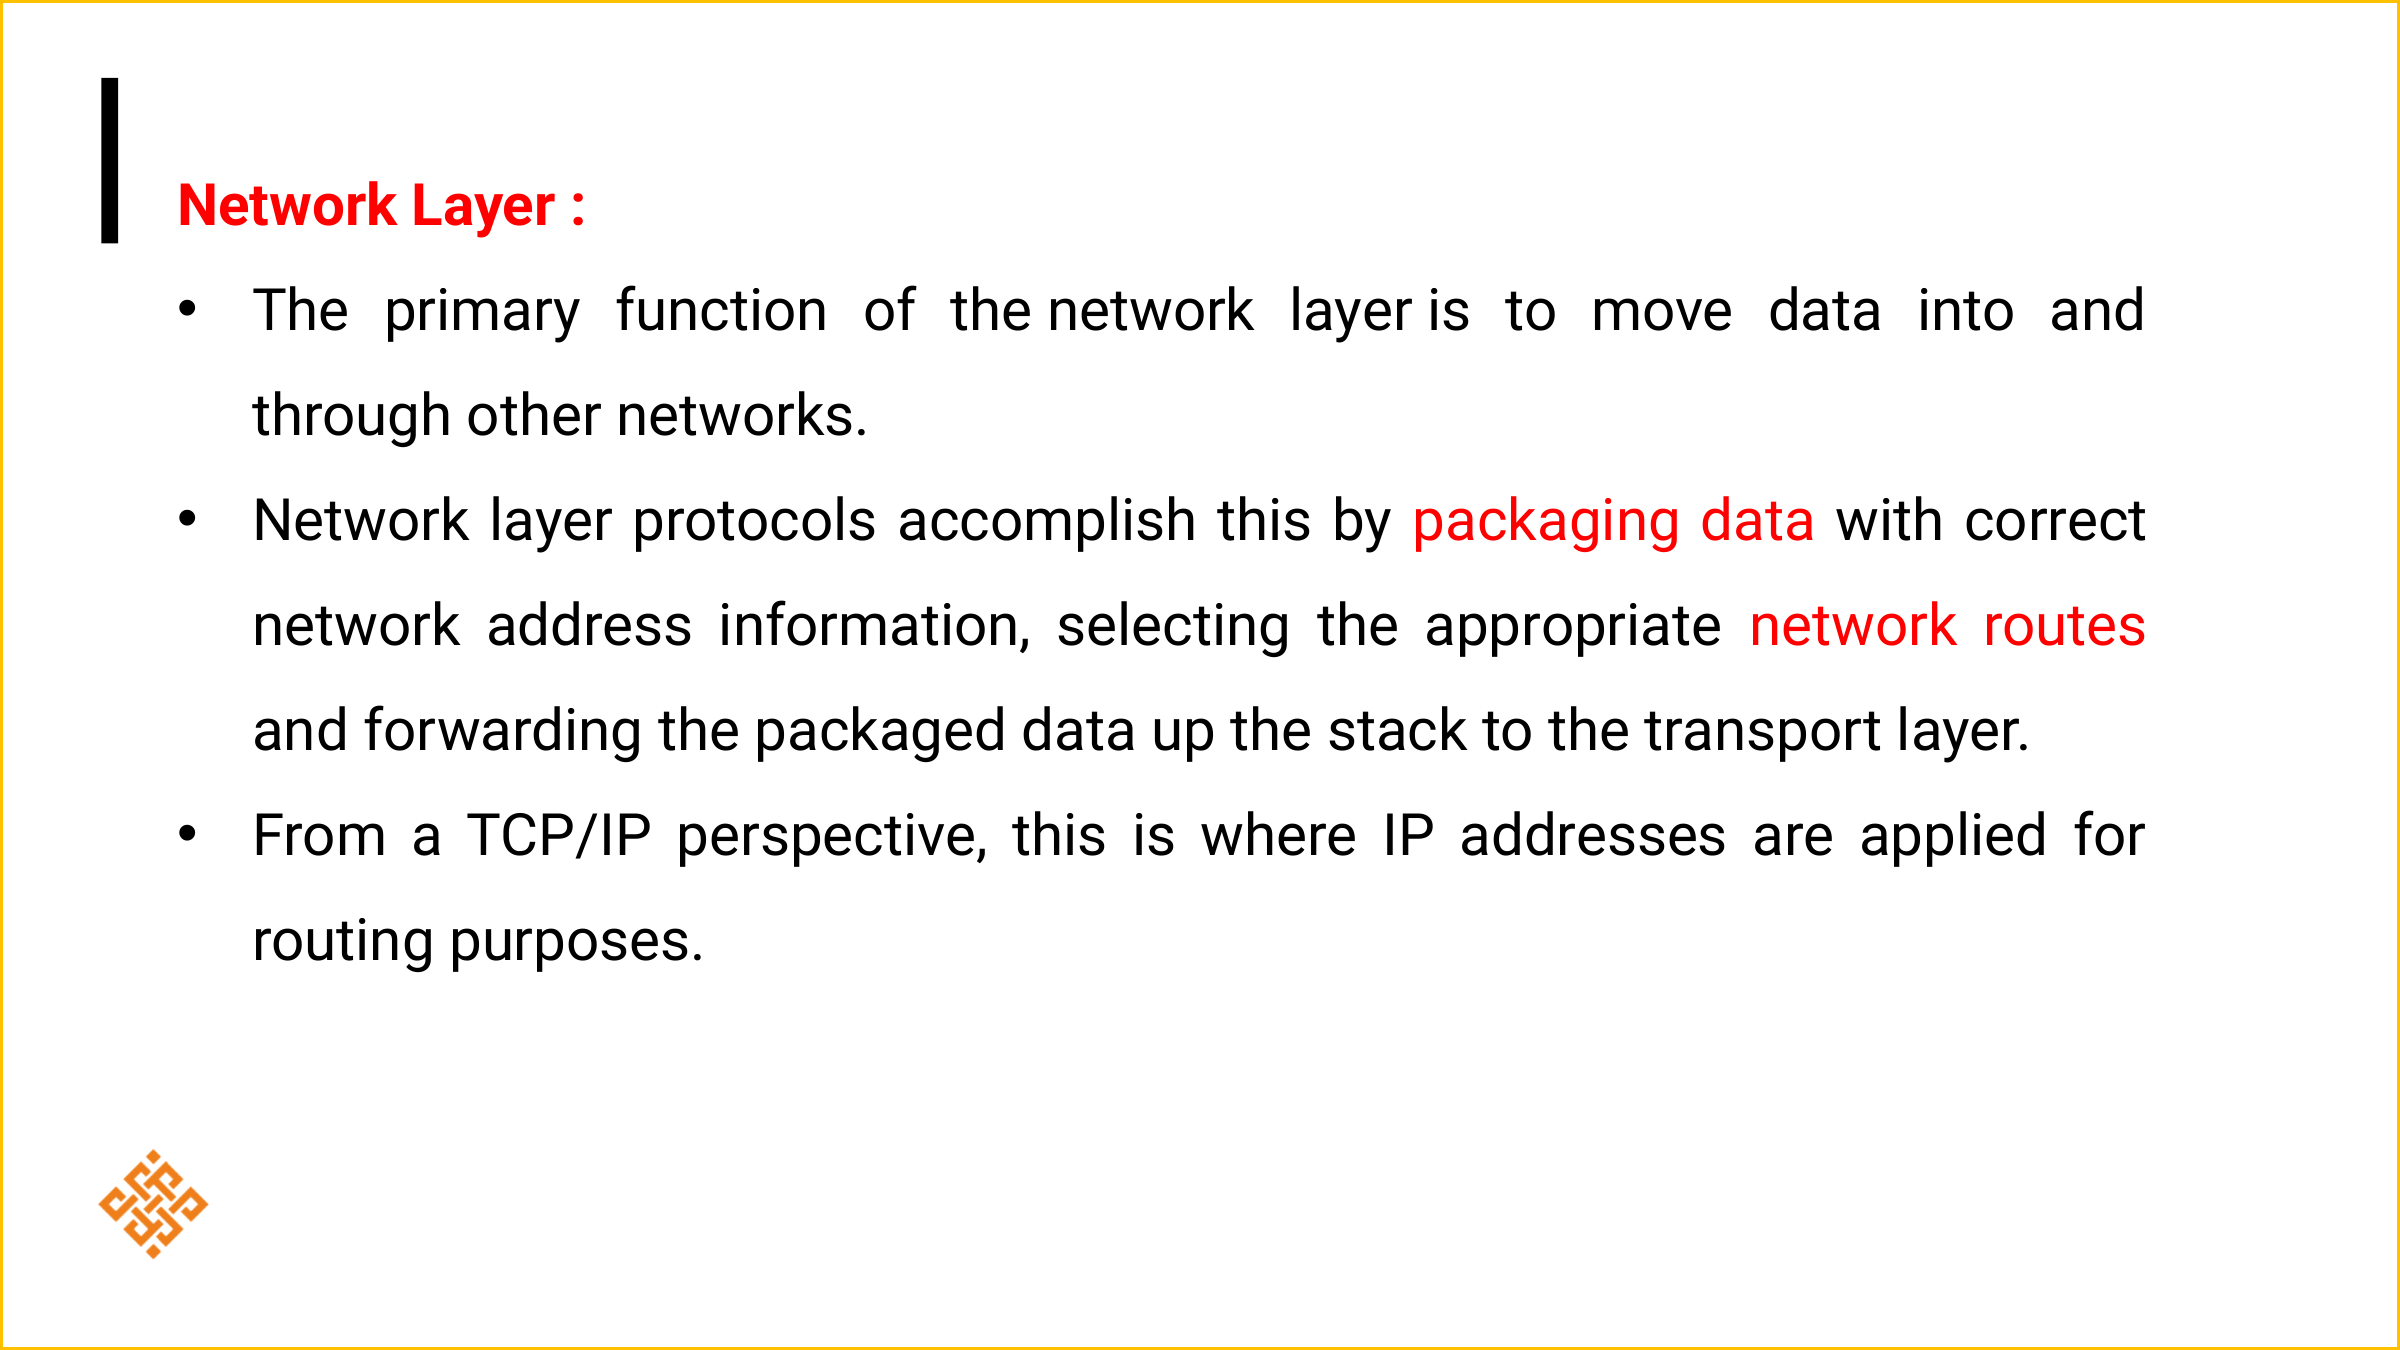

Network Layer :
The primary function of the network layer is to move data into and through other networks.
Network layer protocols accomplish this by packaging data with correct network address information, selecting the appropriate network routes and forwarding the packaged data up the stack to the transport layer.
From a TCP/IP perspective, this is where IP addresses are applied for routing purposes.